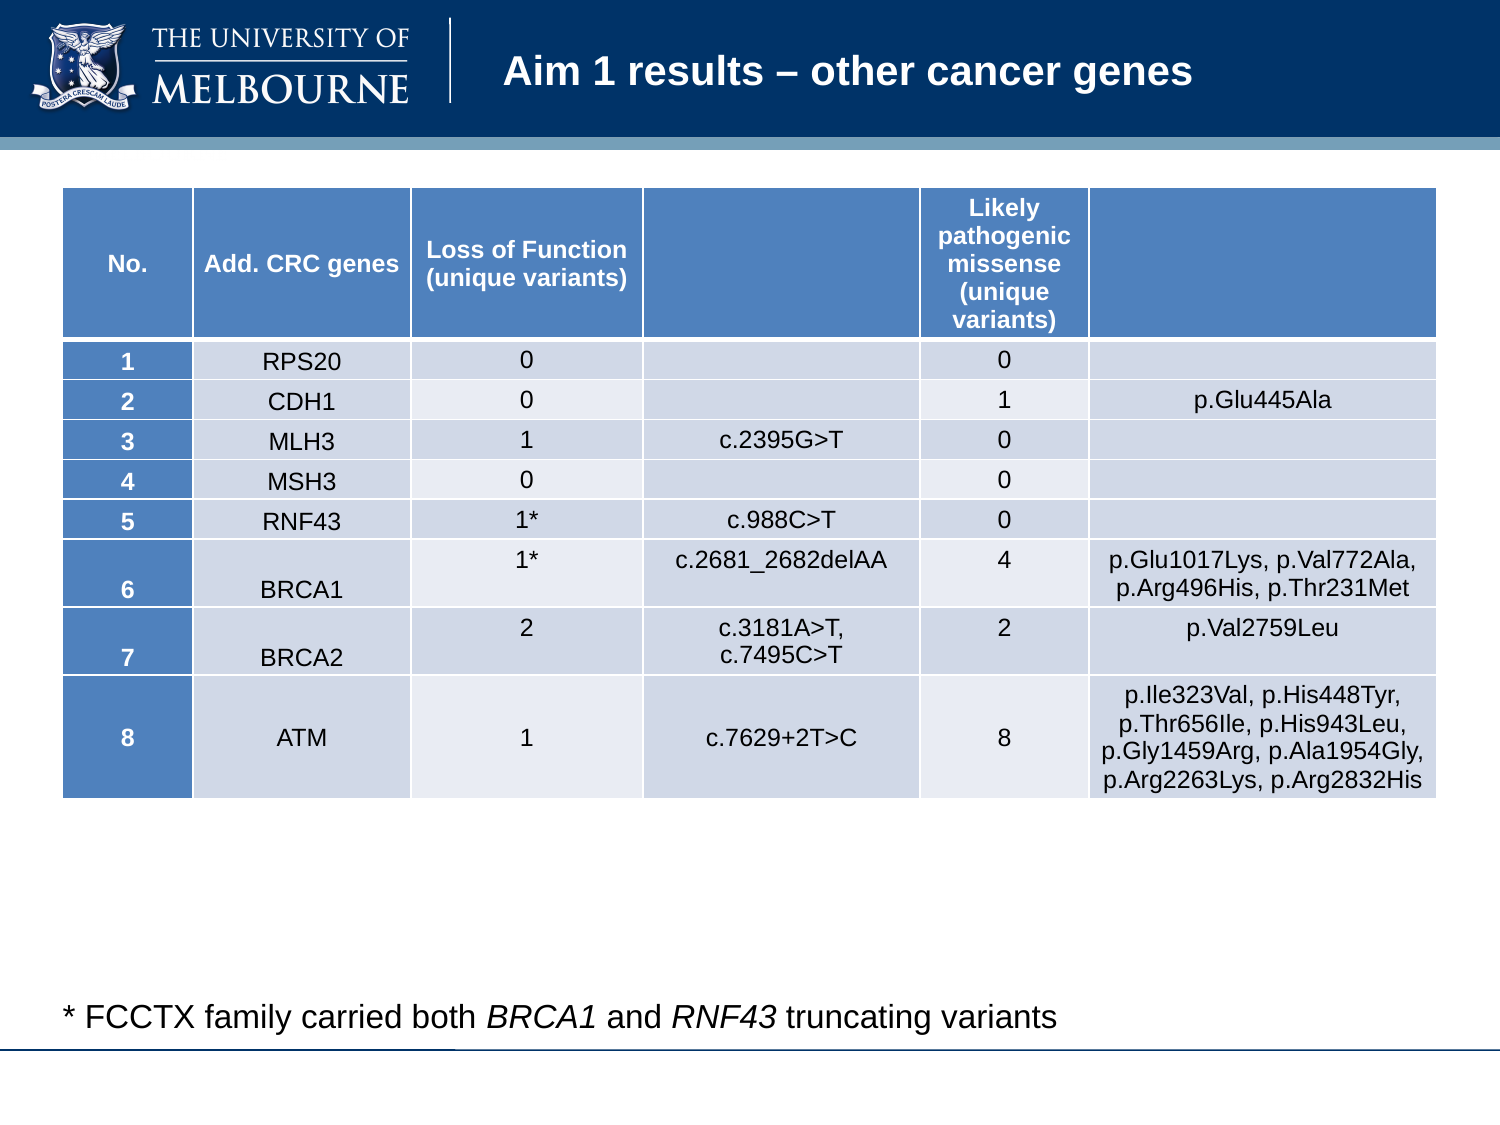

# Aim 1 results – other cancer genes
| No. | Add. CRC genes | Loss of Function (unique variants) |  | Likely pathogenic missense (unique variants) |  |
| --- | --- | --- | --- | --- | --- |
| 1 | RPS20 | 0 |  | 0 |  |
| 2 | CDH1 | 0 |  | 1 | p.Glu445Ala |
| 3 | MLH3 | 1 | c.2395G>T | 0 |  |
| 4 | MSH3 | 0 |  | 0 |  |
| 5 | RNF43 | 1\* | c.988C>T | 0 |  |
| 6 | BRCA1 | 1\* | c.2681\_2682delAA | 4 | p.Glu1017Lys, p.Val772Ala, p.Arg496His, p.Thr231Met |
| 7 | BRCA2 | 2 | c.3181A>T, c.7495C>T | 2 | p.Val2759Leu |
| 8 | ATM | 1 | c.7629+2T>C | 8 | p.Ile323Val, p.His448Tyr, p.Thr656Ile, p.His943Leu, p.Gly1459Arg, p.Ala1954Gly, p.Arg2263Lys, p.Arg2832His |
* FCCTX family carried both BRCA1 and RNF43 truncating variants